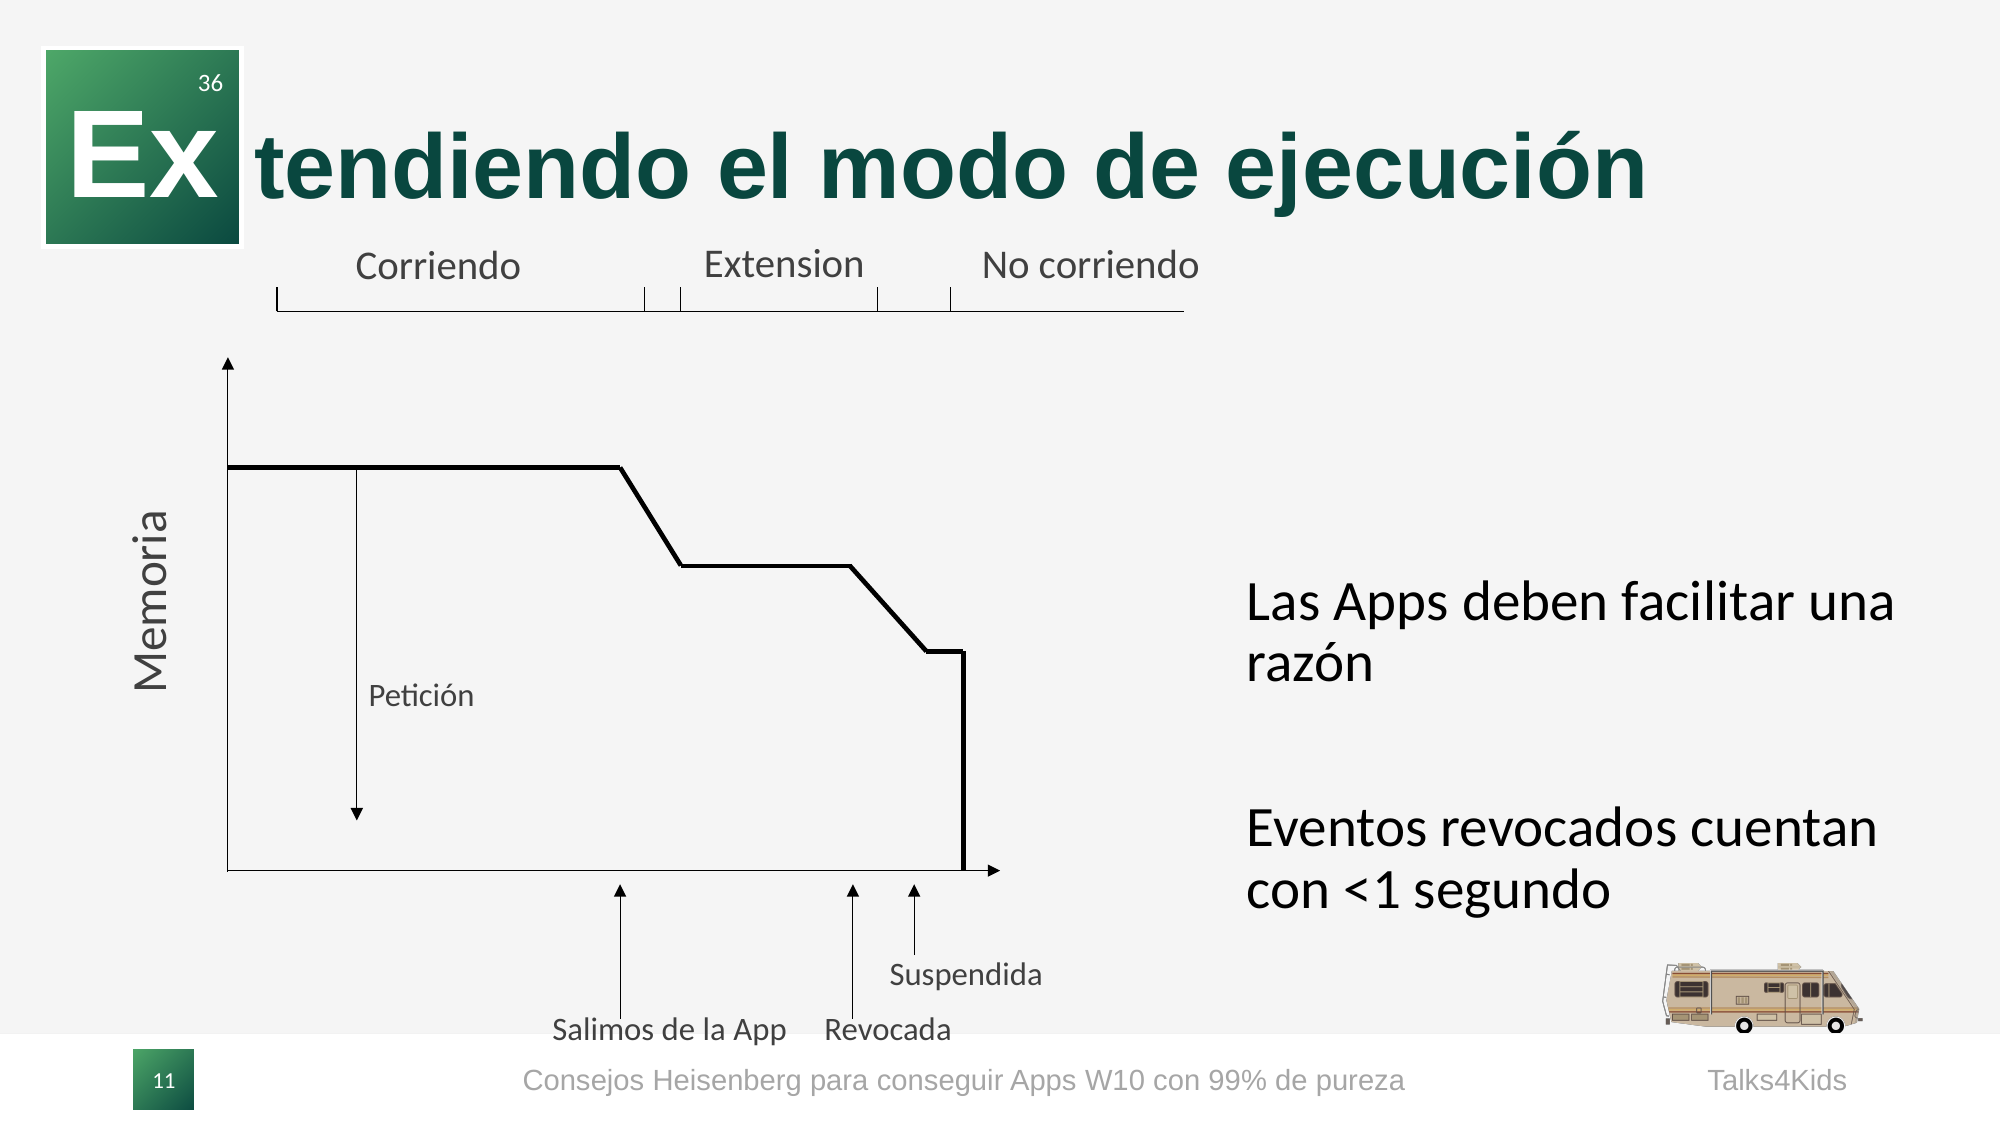

Ex
36
# tendiendo el modo de ejecución
Extension
No corriendo
Corriendo
Memoria
Las Apps deben facilitar una razón

Eventos revocados cuentan con <1 segundo
Petición
Suspendida
Salimos de la App
Revocada
Consejos Heisenberg para conseguir Apps W10 con 99% de pureza
Talks4Kids